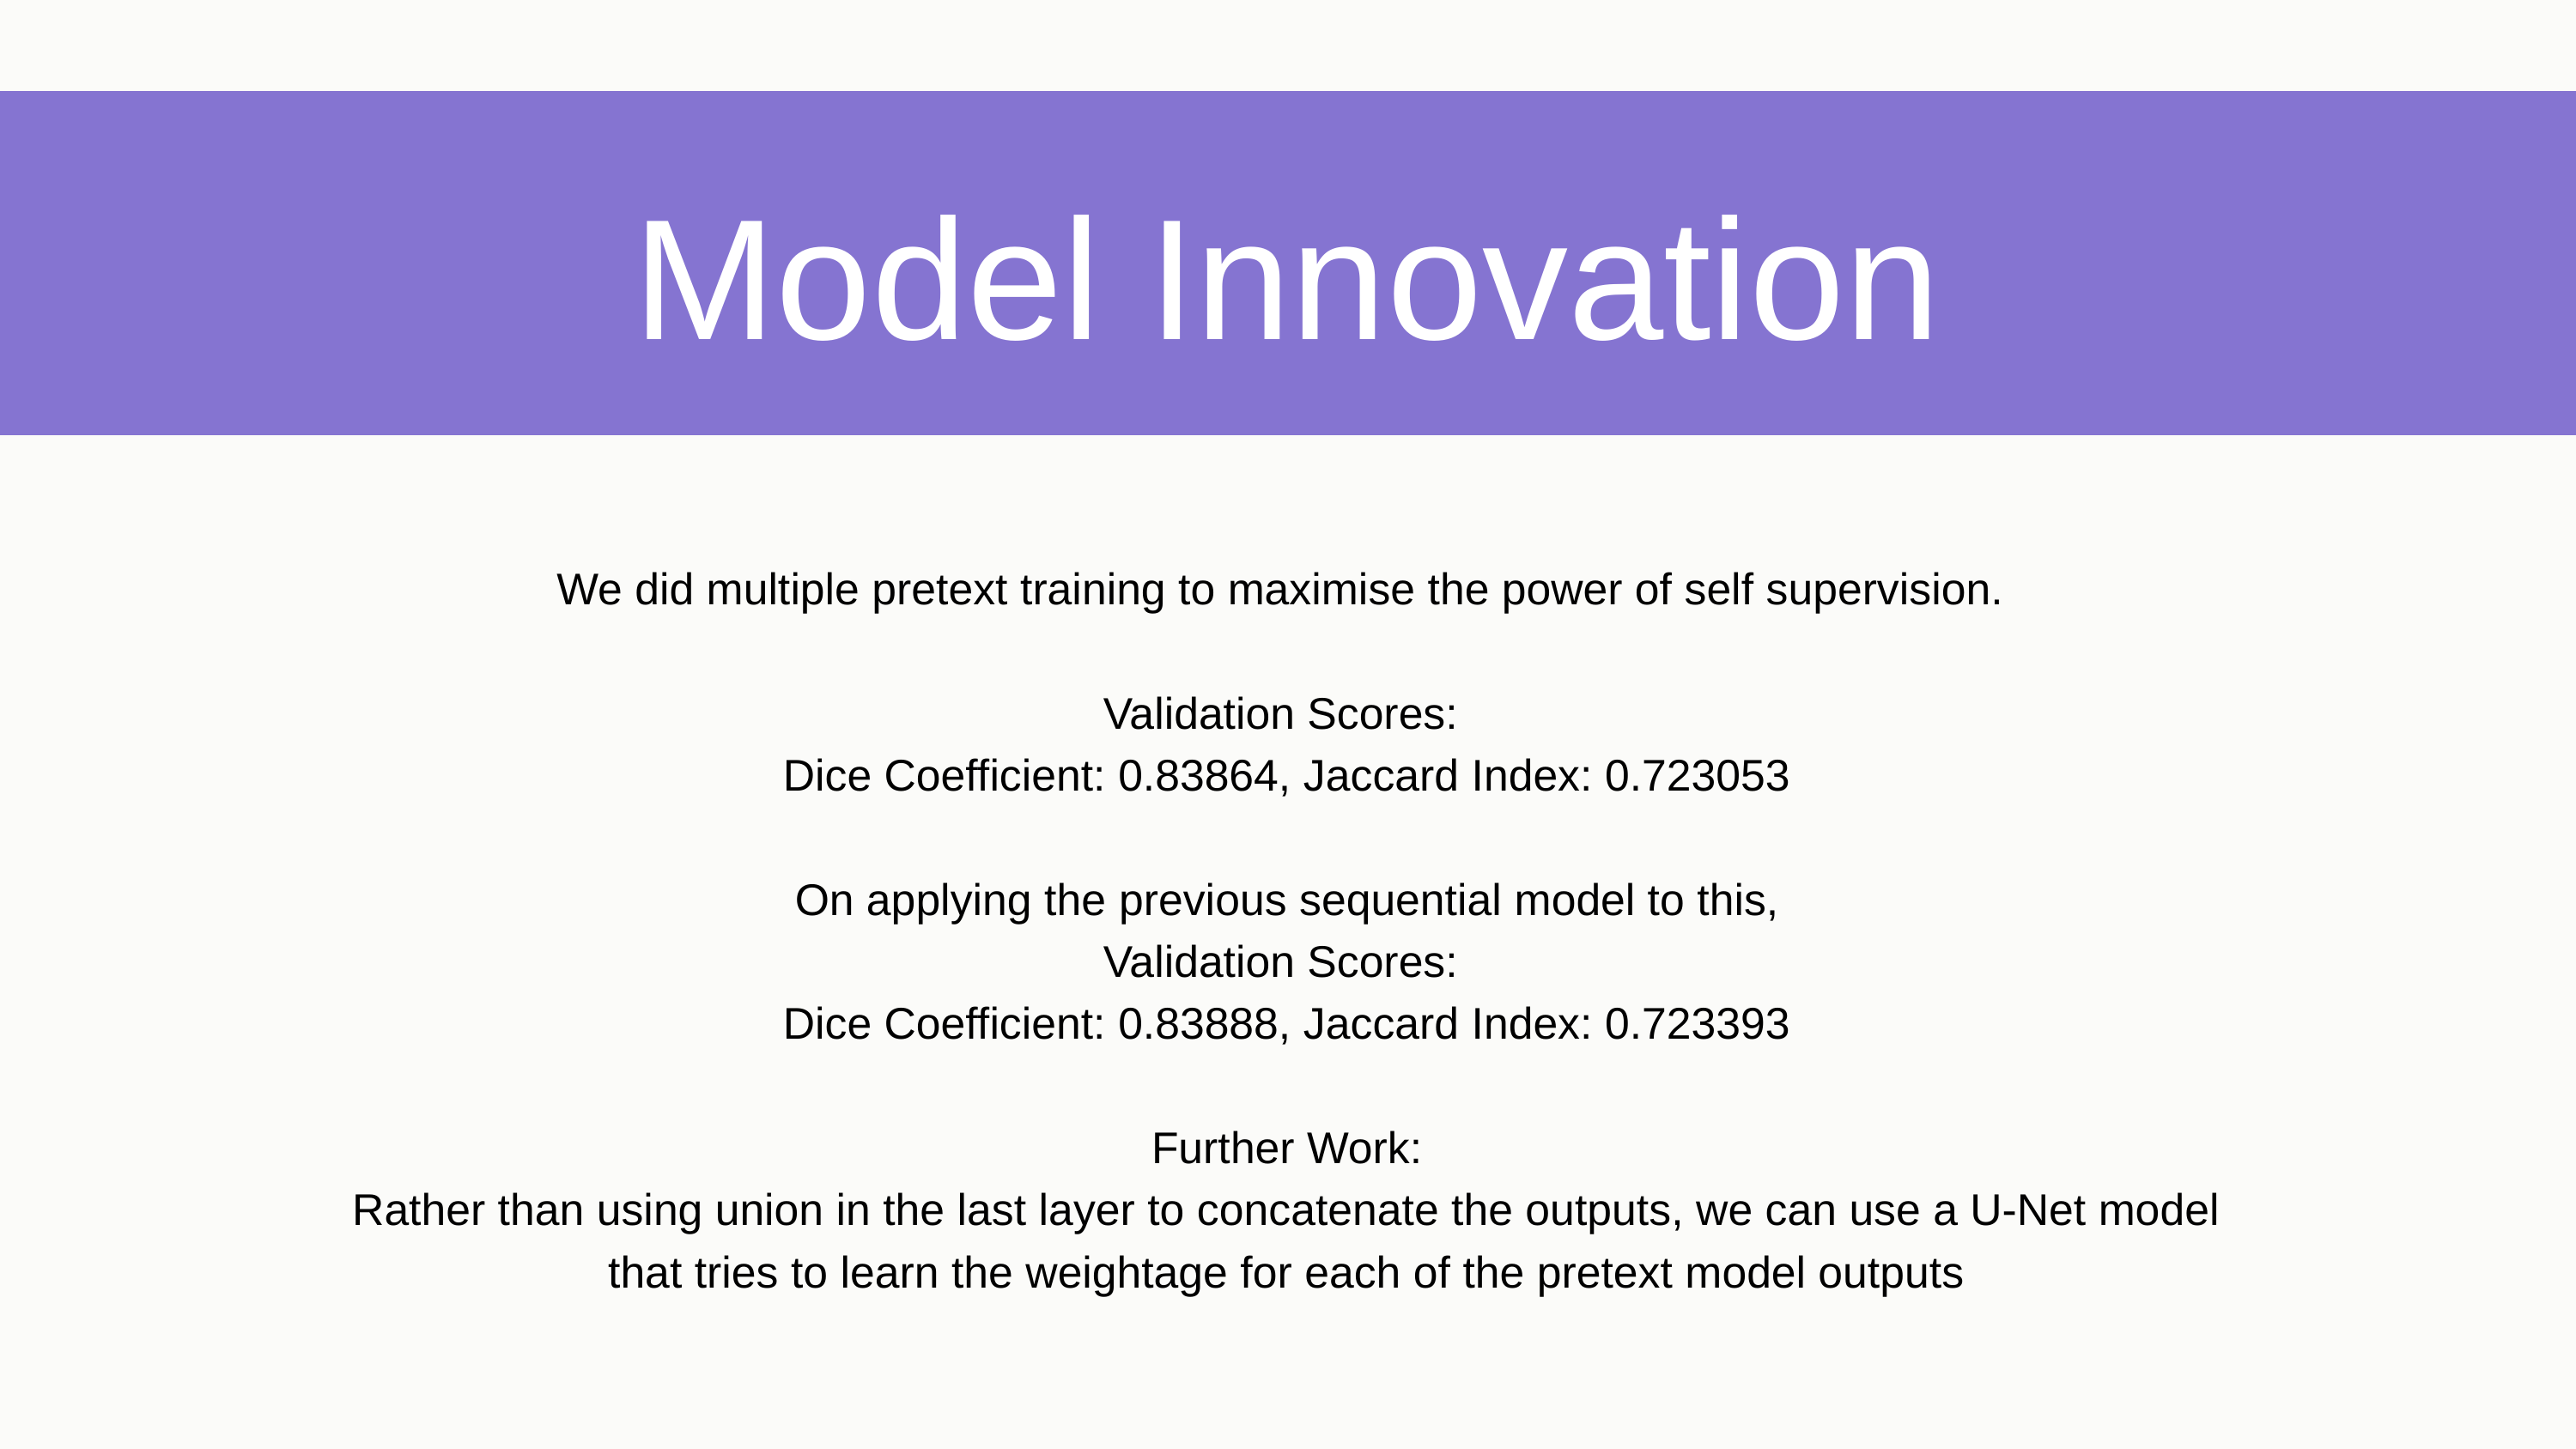

Model Innovation
We did multiple pretext training to maximise the power of self supervision.

Validation Scores:
Dice Coefficient: 0.83864, Jaccard Index: 0.723053

On applying the previous sequential model to this,
Validation Scores:
Dice Coefficient: 0.83888, Jaccard Index: 0.723393

Further Work:
Rather than using union in the last layer to concatenate the outputs, we can use a U-Net model that tries to learn the weightage for each of the pretext model outputs